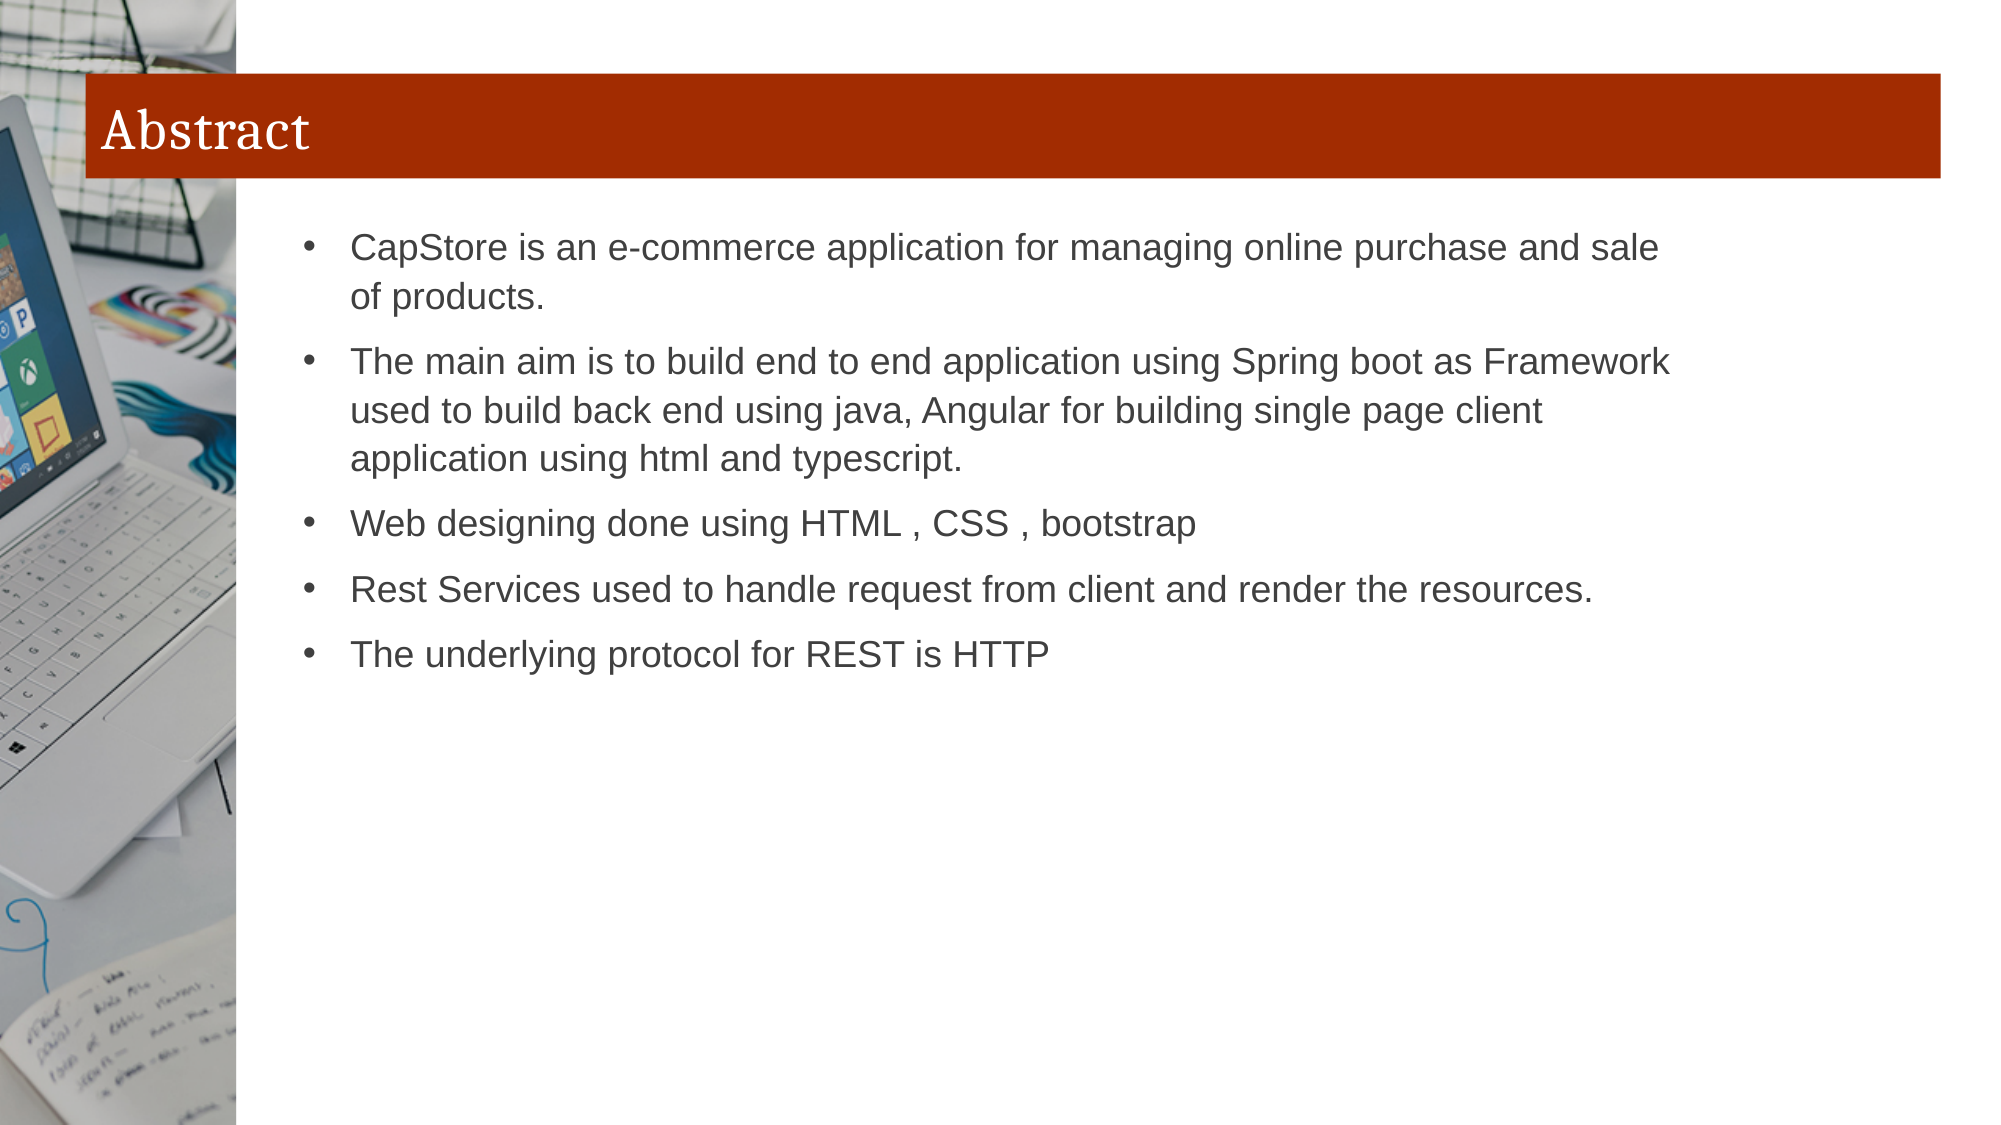

# Abstract
CapStore is an e-commerce application for managing online purchase and sale of products.
The main aim is to build end to end application using Spring boot as Framework used to build back end using java, Angular for building single page client application using html and typescript.
Web designing done using HTML , CSS , bootstrap
Rest Services used to handle request from client and render the resources.
The underlying protocol for REST is HTTP